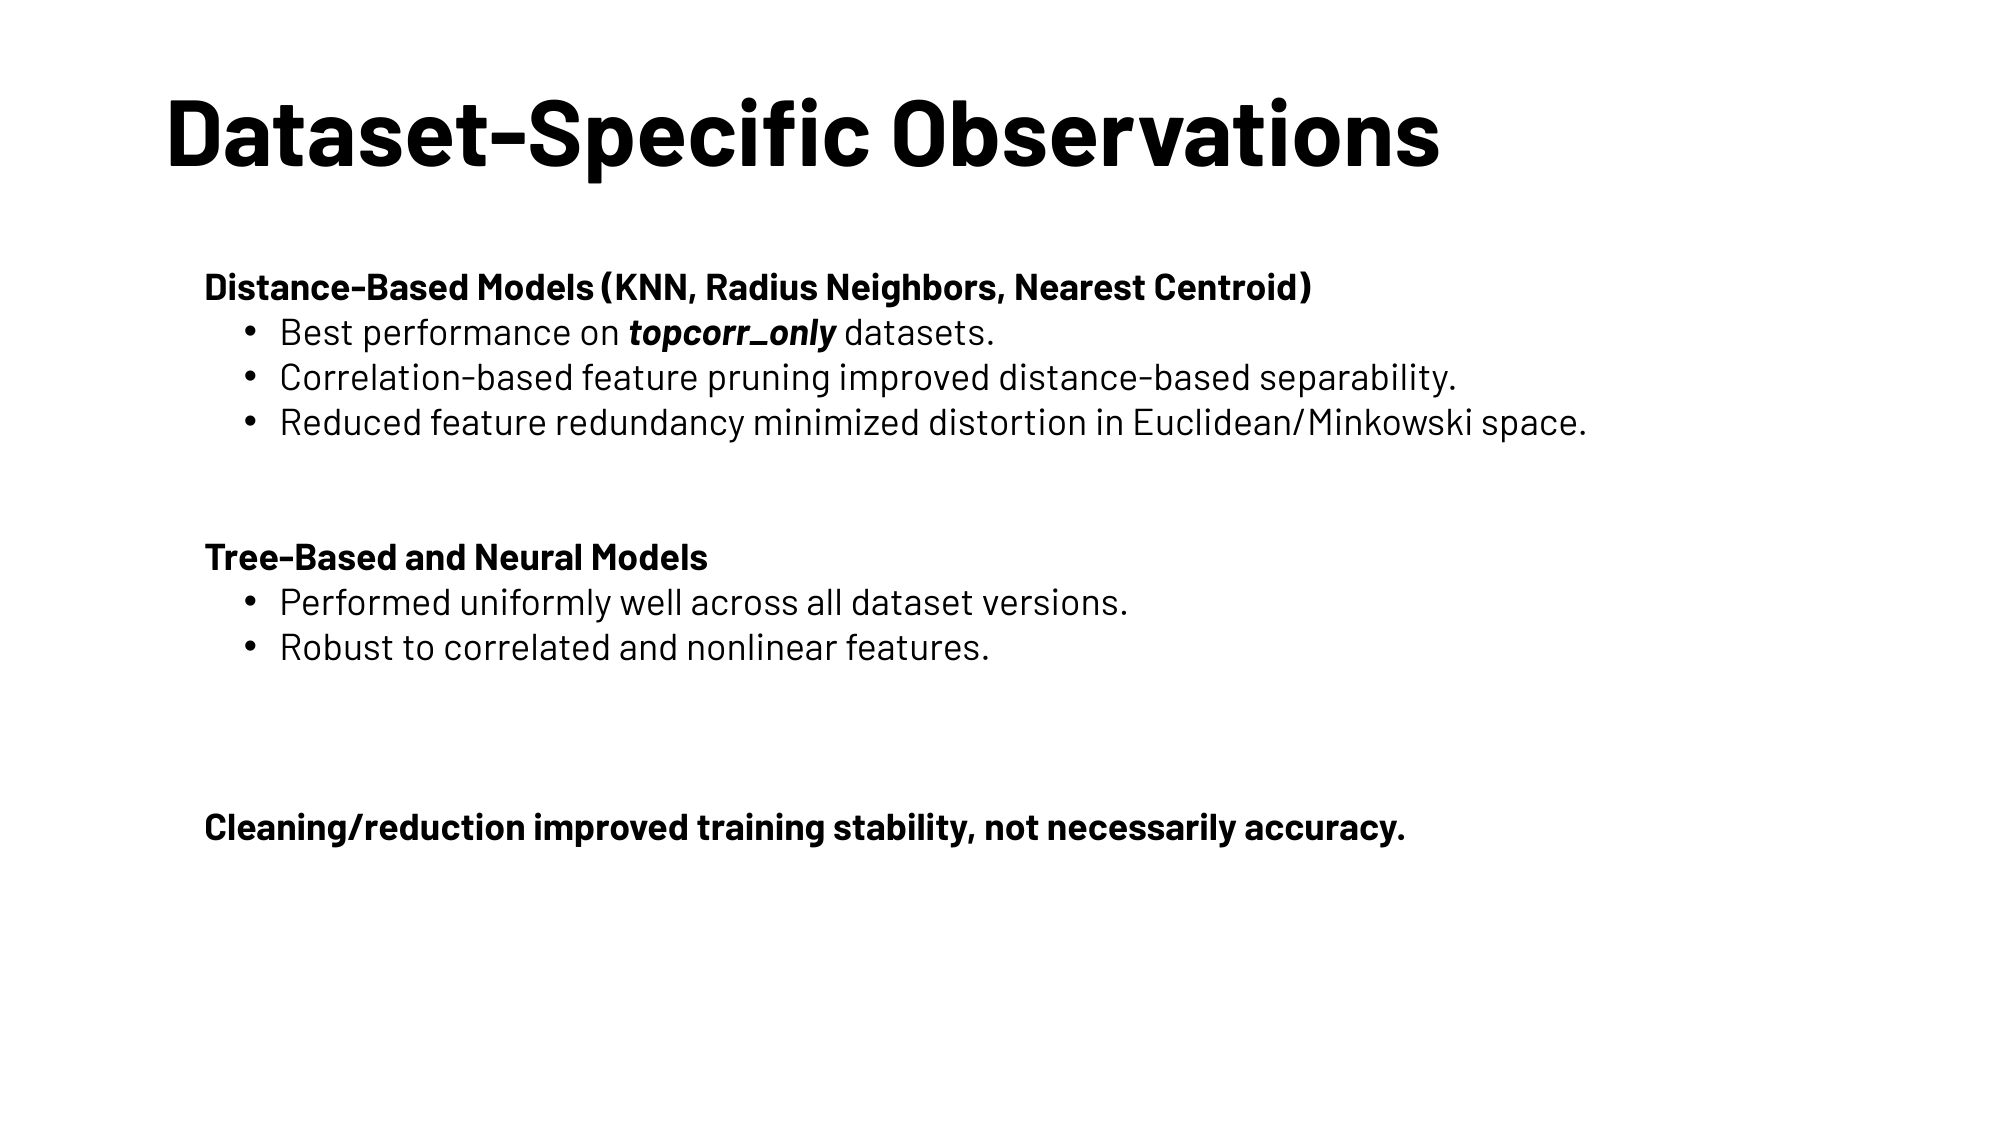

Dataset-Specific Observations
Distance-Based Models (KNN, Radius Neighbors, Nearest Centroid)
Best performance on topcorr_only datasets.
Correlation-based feature pruning improved distance-based separability.
Reduced feature redundancy minimized distortion in Euclidean/Minkowski space.

Tree-Based and Neural Models
Performed uniformly well across all dataset versions.
Robust to correlated and nonlinear features.

Cleaning/reduction improved training stability, not necessarily accuracy.